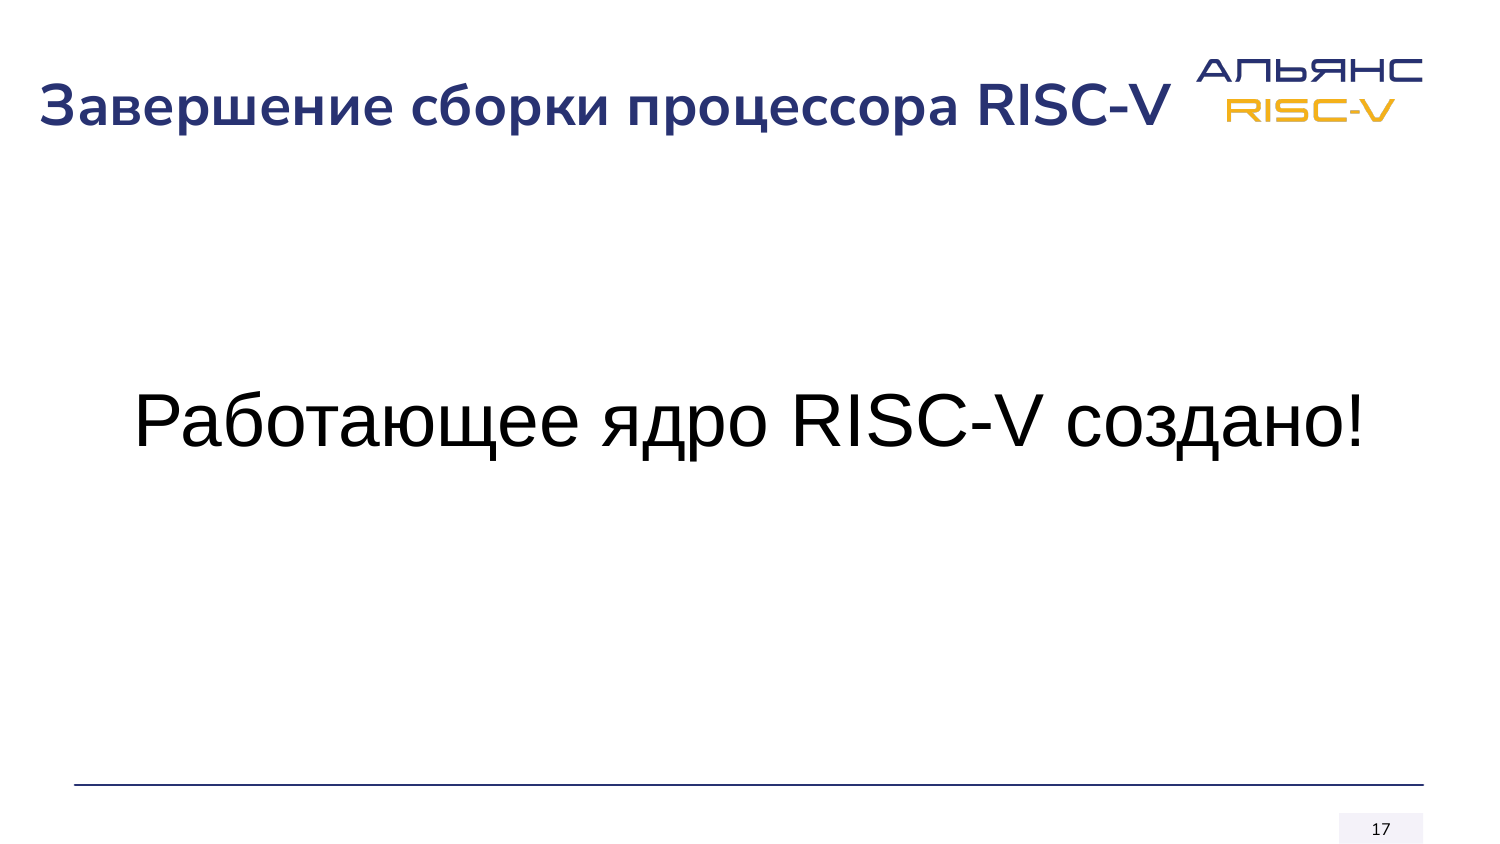

# Завершение сборки процессора RISC-V
Работающее ядро RISC-V создано!